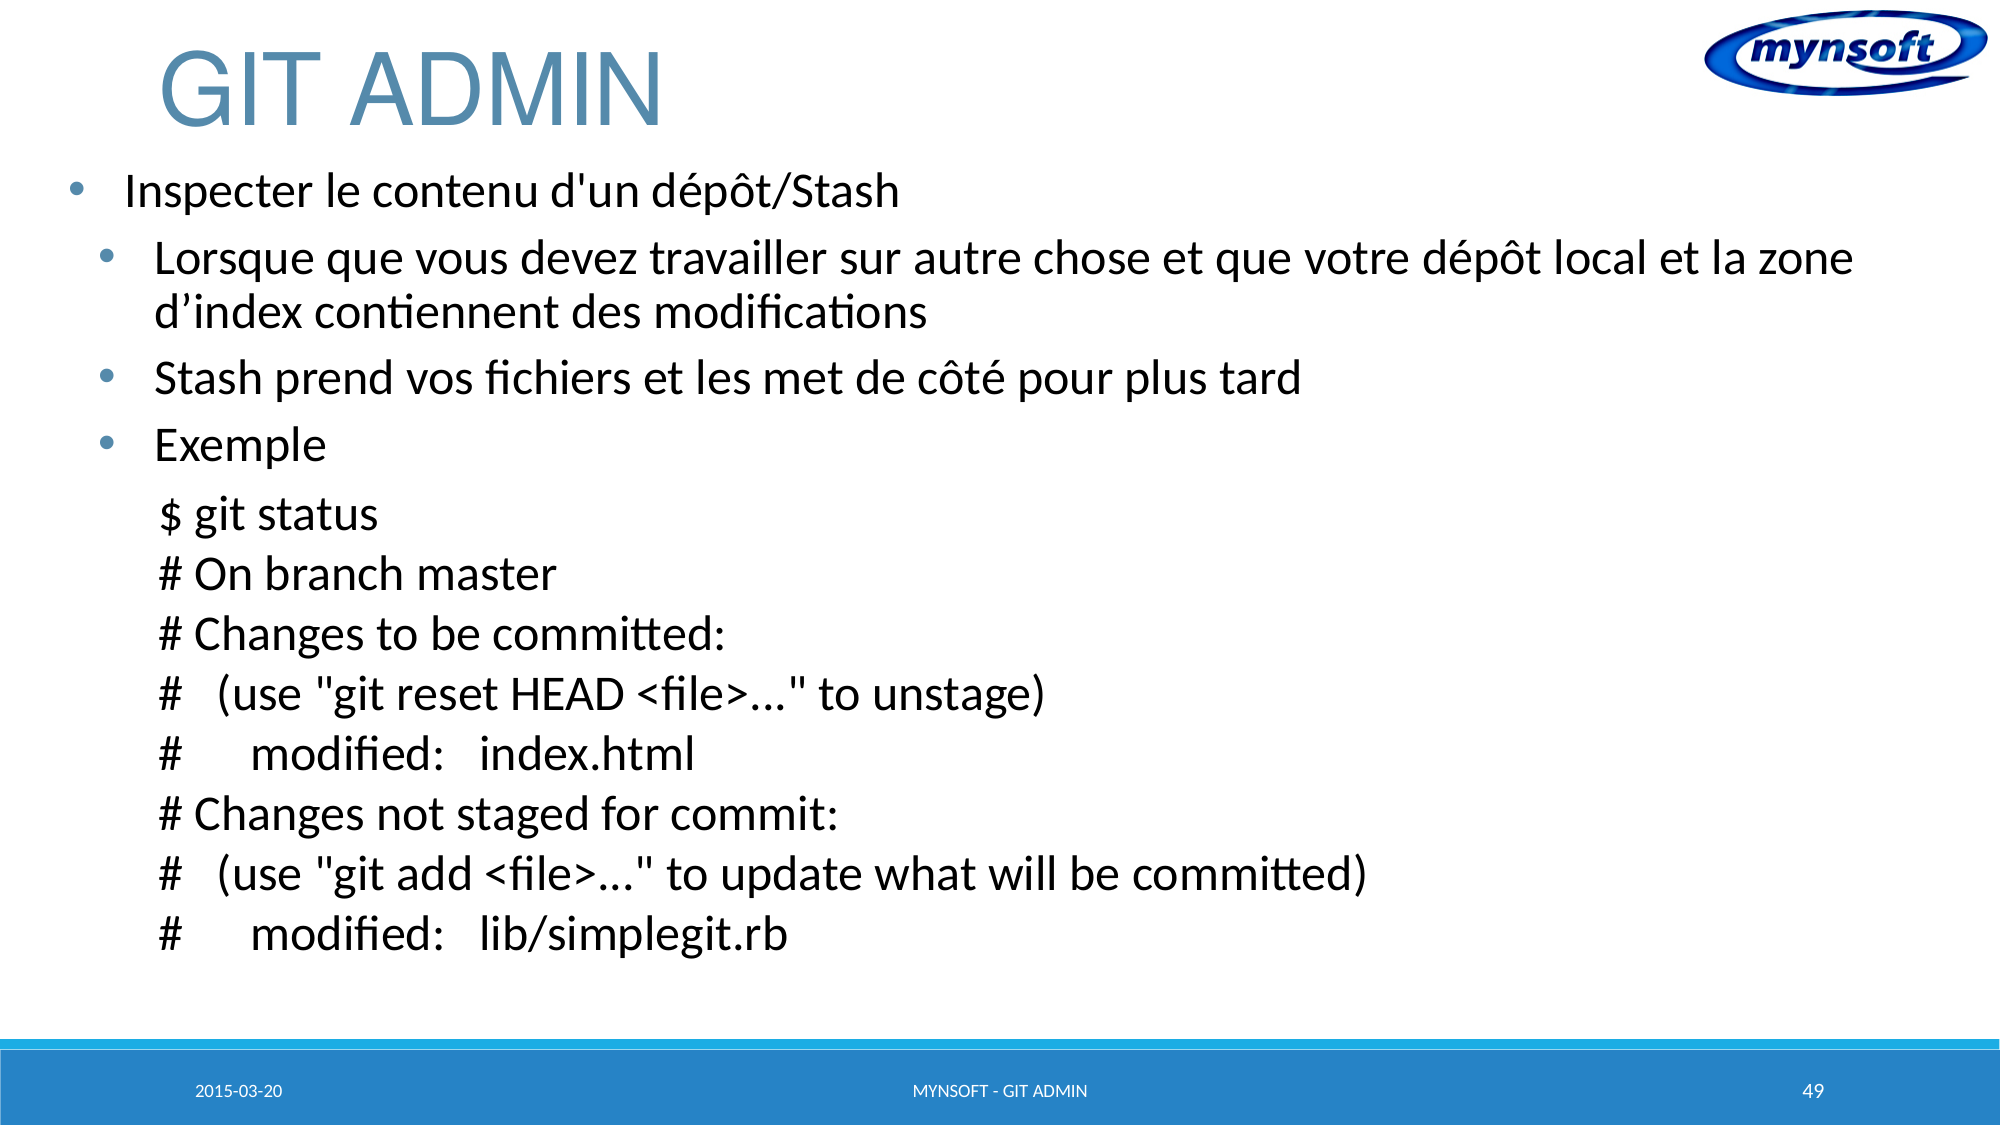

# GIT ADMIN
Inspecter le contenu d'un dépôt/Stash
Lorsque que vous devez travailler sur autre chose et que votre dépôt local et la zone d’index contiennent des modifications
Stash prend vos fichiers et les met de côté pour plus tard
Exemple
$ git status
# On branch master
# Changes to be committed:
#   (use "git reset HEAD <file>..." to unstage)
#      modified:   index.html
# Changes not staged for commit:
#   (use "git add <file>..." to update what will be committed)
#      modified:   lib/simplegit.rb

2015-03-20
MYNSOFT - GIT ADMIN
49